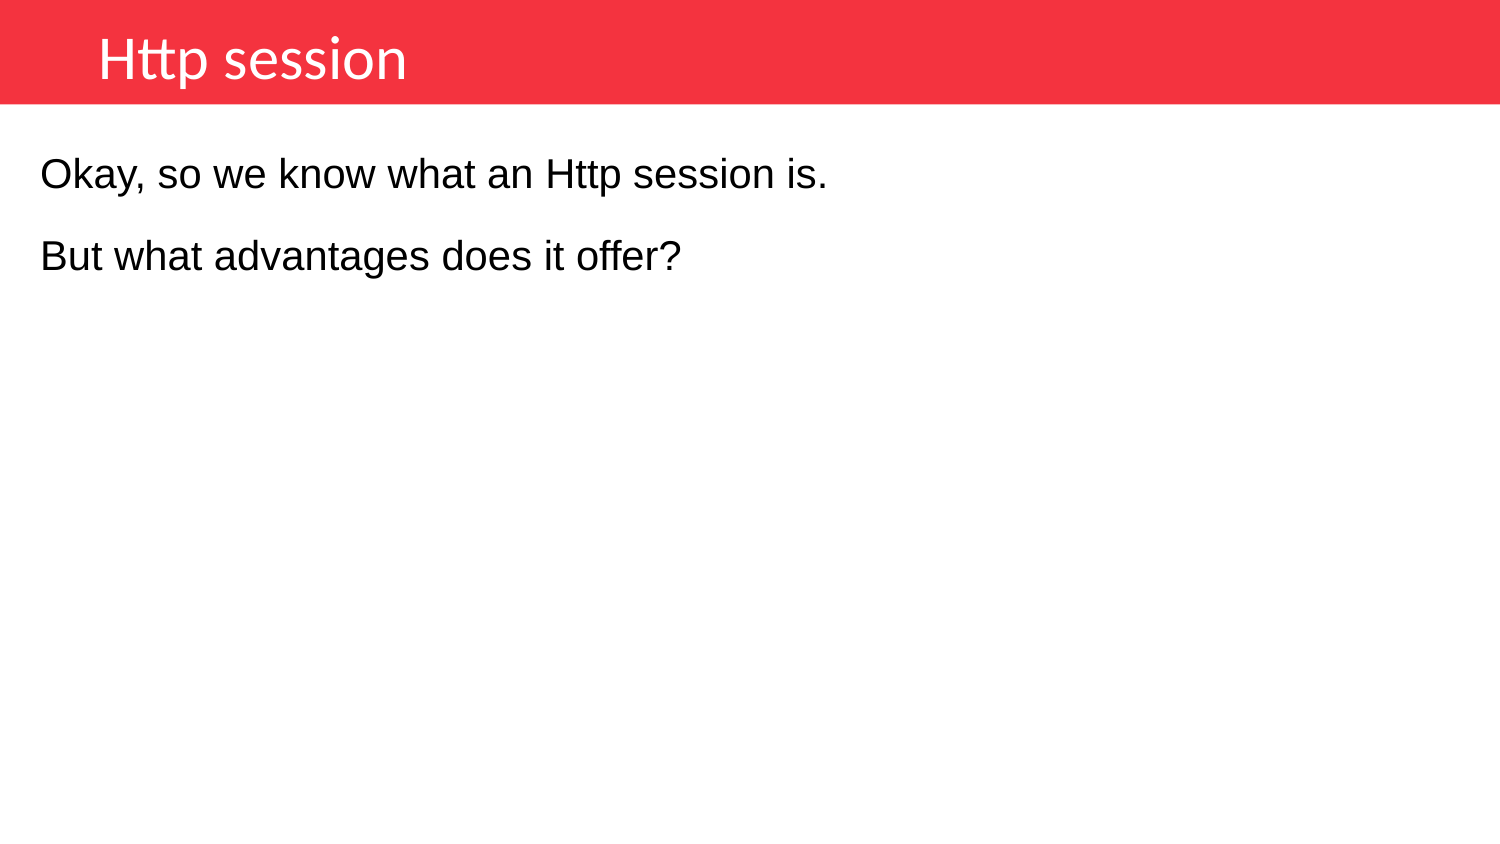

Http session

Okay, so we know what an Http session is.
But what advantages does it offer?